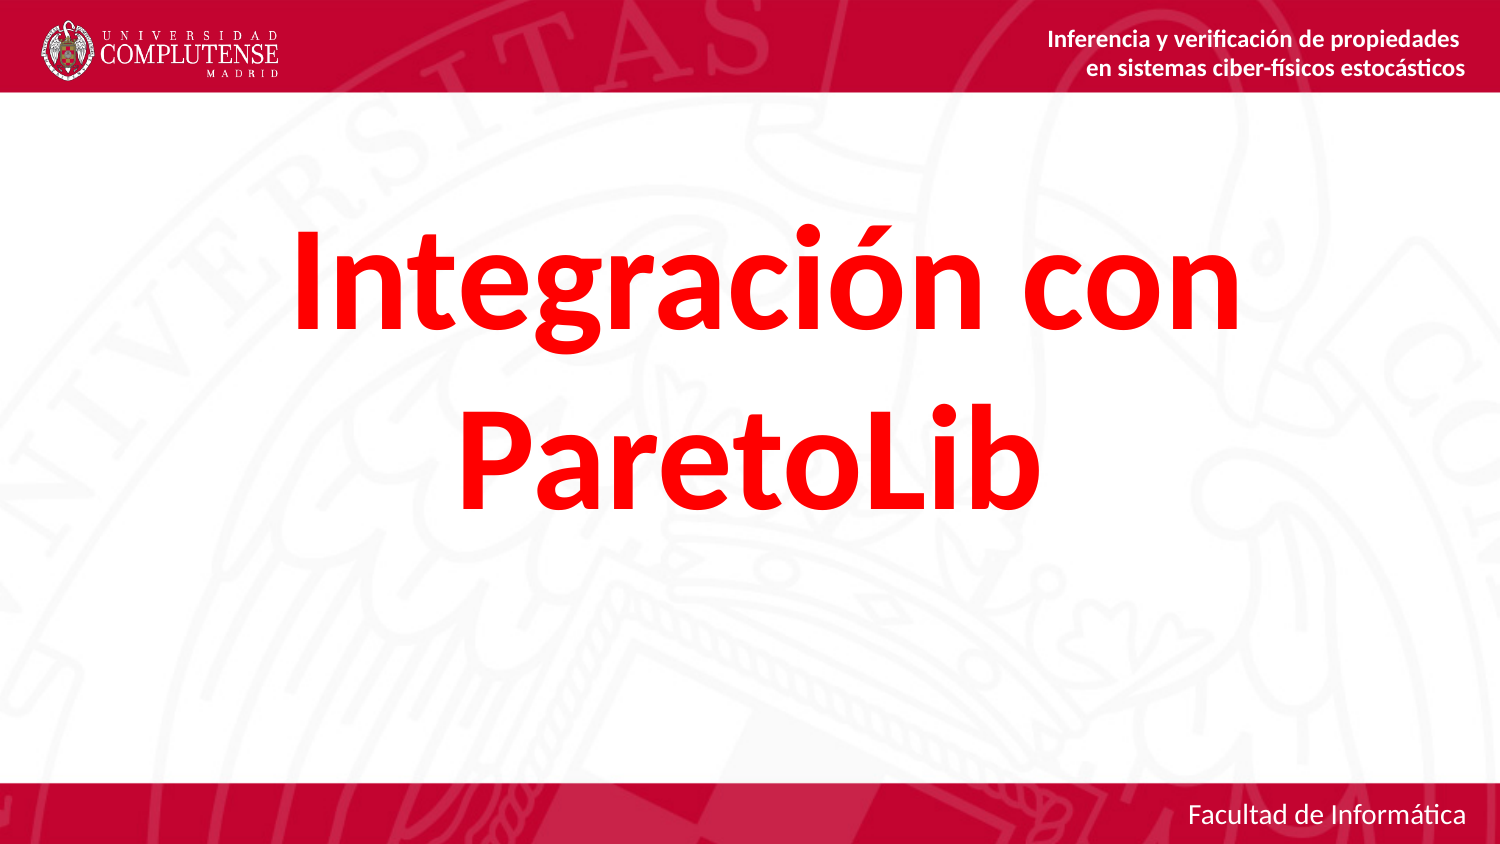

Inferencia y verificación de propiedades
en sistemas ciber-físicos estocásticos
 Integración con ParetoLib

Facultad de Informática